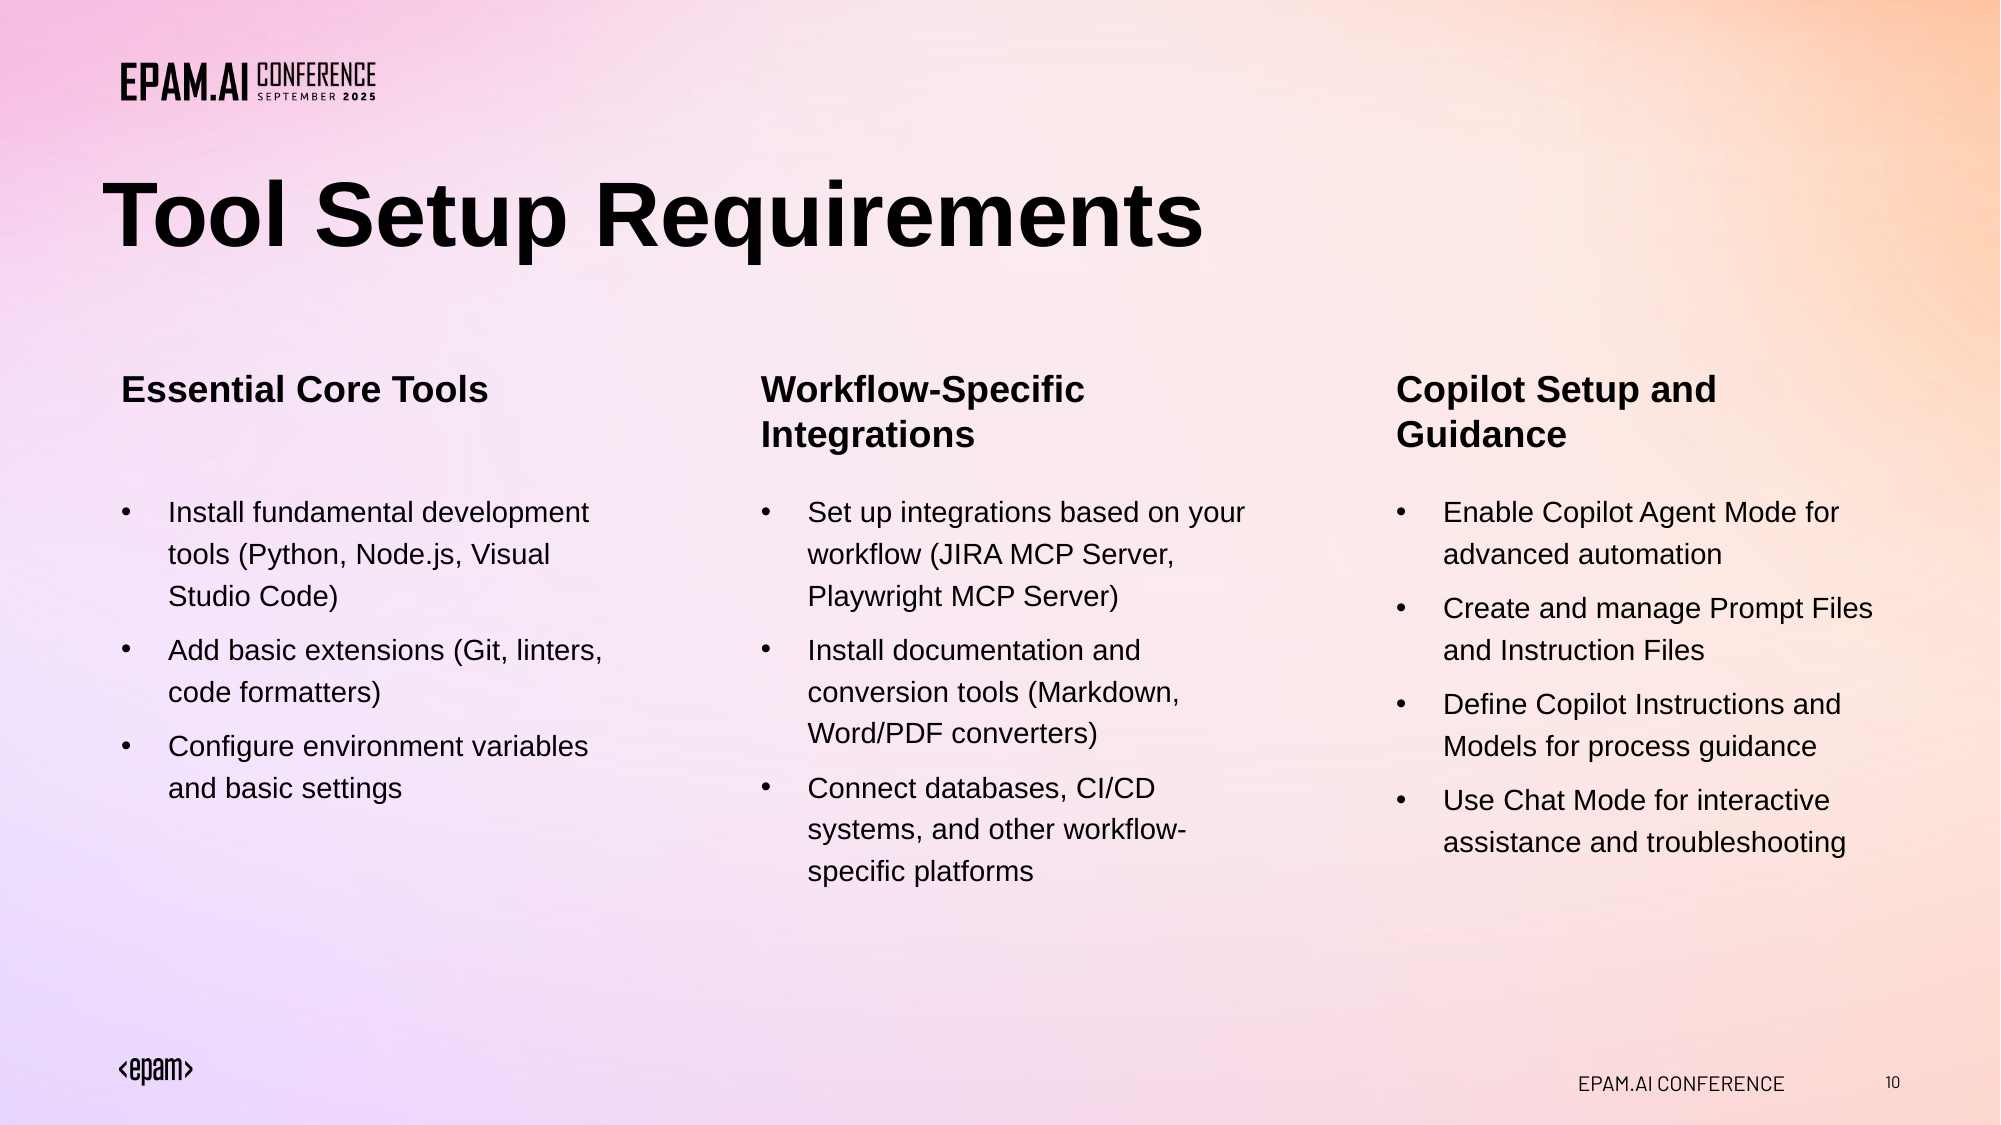

# Tool Setup Requirements
Essential Core Tools
Workflow-Specific Integrations
Copilot Setup and Guidance
Install fundamental development tools (Python, Node.js, Visual Studio Code)
Add basic extensions (Git, linters, code formatters)
Configure environment variables and basic settings

Set up integrations based on your workflow (JIRA MCP Server, Playwright MCP Server)
Install documentation and conversion tools (Markdown, Word/PDF converters)
Connect databases, CI/CD systems, and other workflow-specific platforms

Enable Copilot Agent Mode for advanced automation
Create and manage Prompt Files and Instruction Files
Define Copilot Instructions and Models for process guidance
Use Chat Mode for interactive assistance and troubleshooting